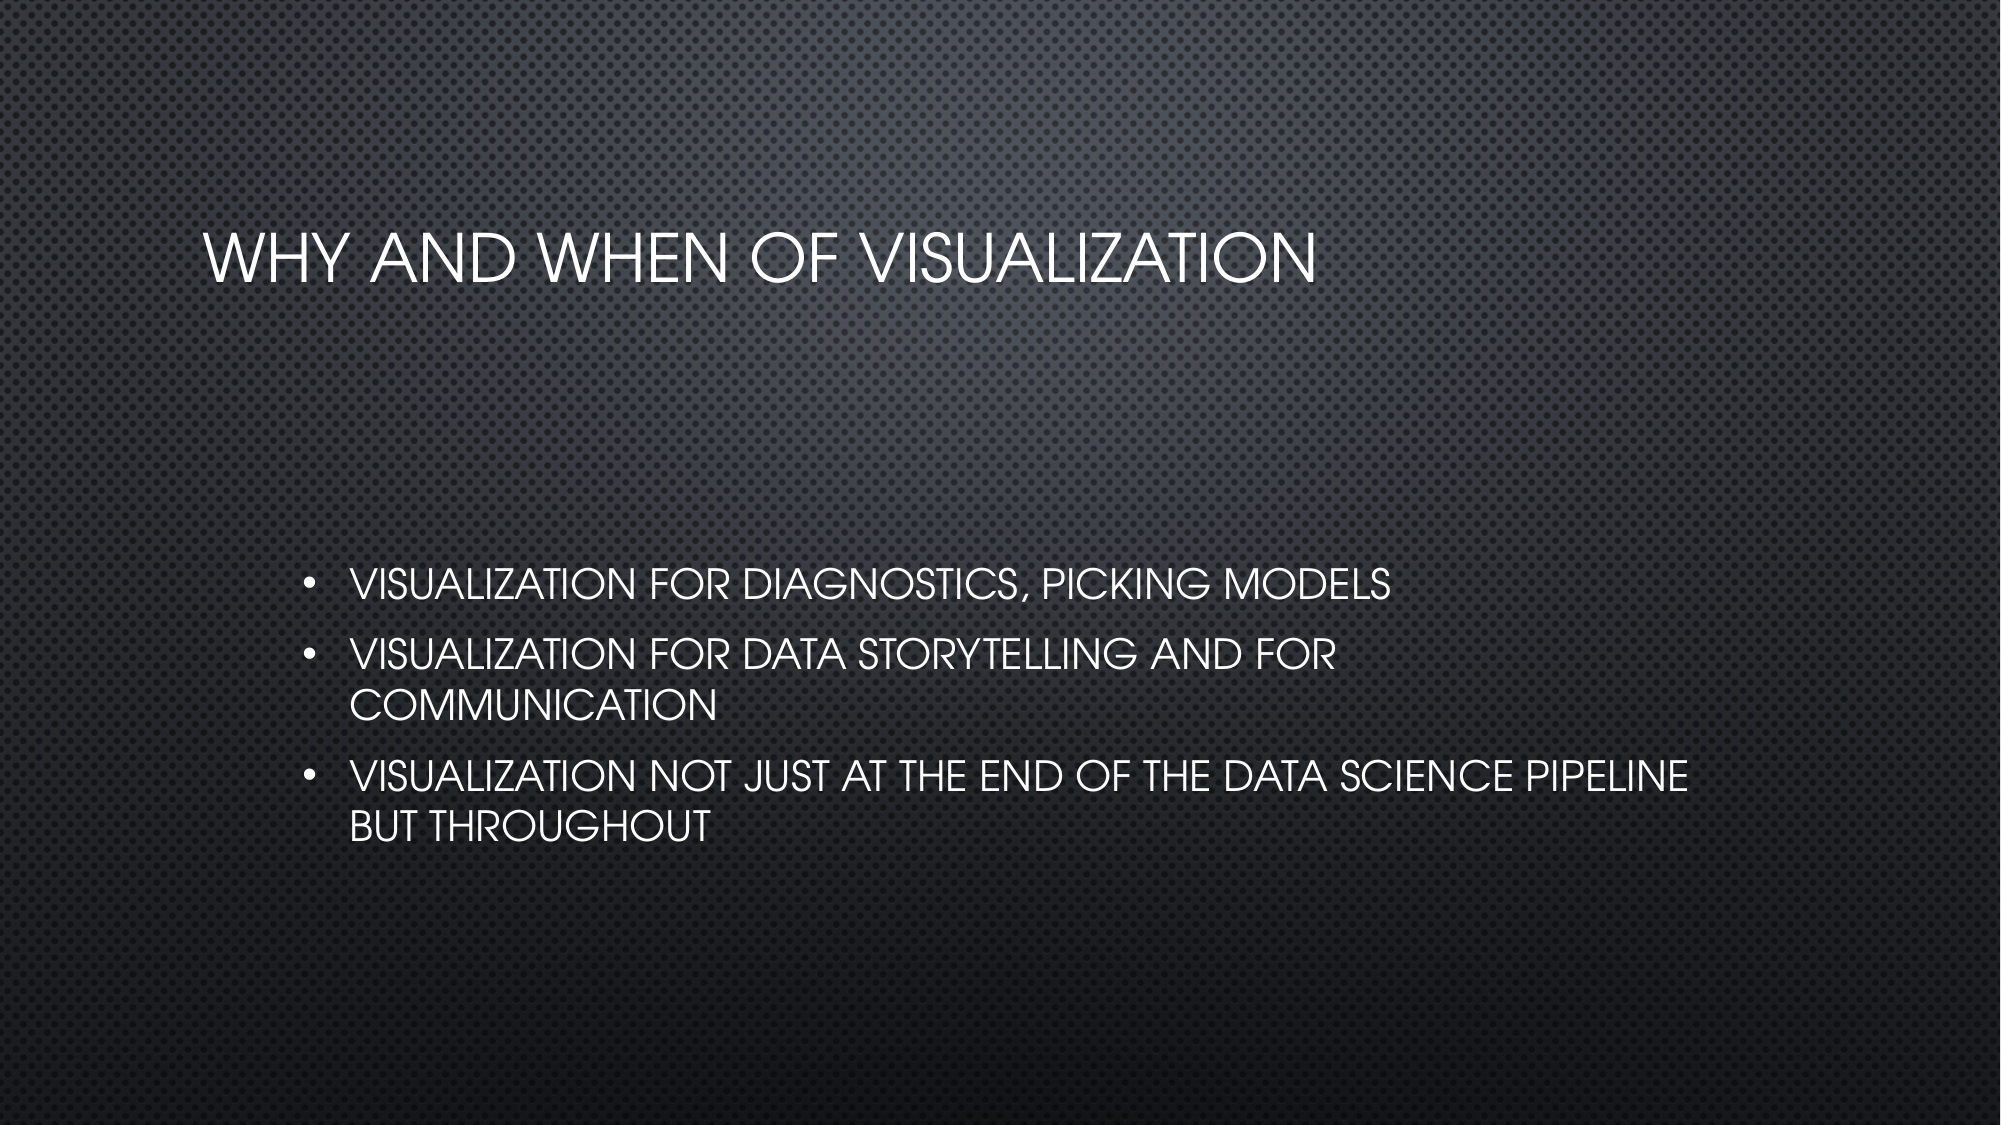

# Why and when of visualization
Visualization for diagnostics, picking models
Visualization for data storytelling and for communication
Visualization not just at the end of the data science pipeline but throughout